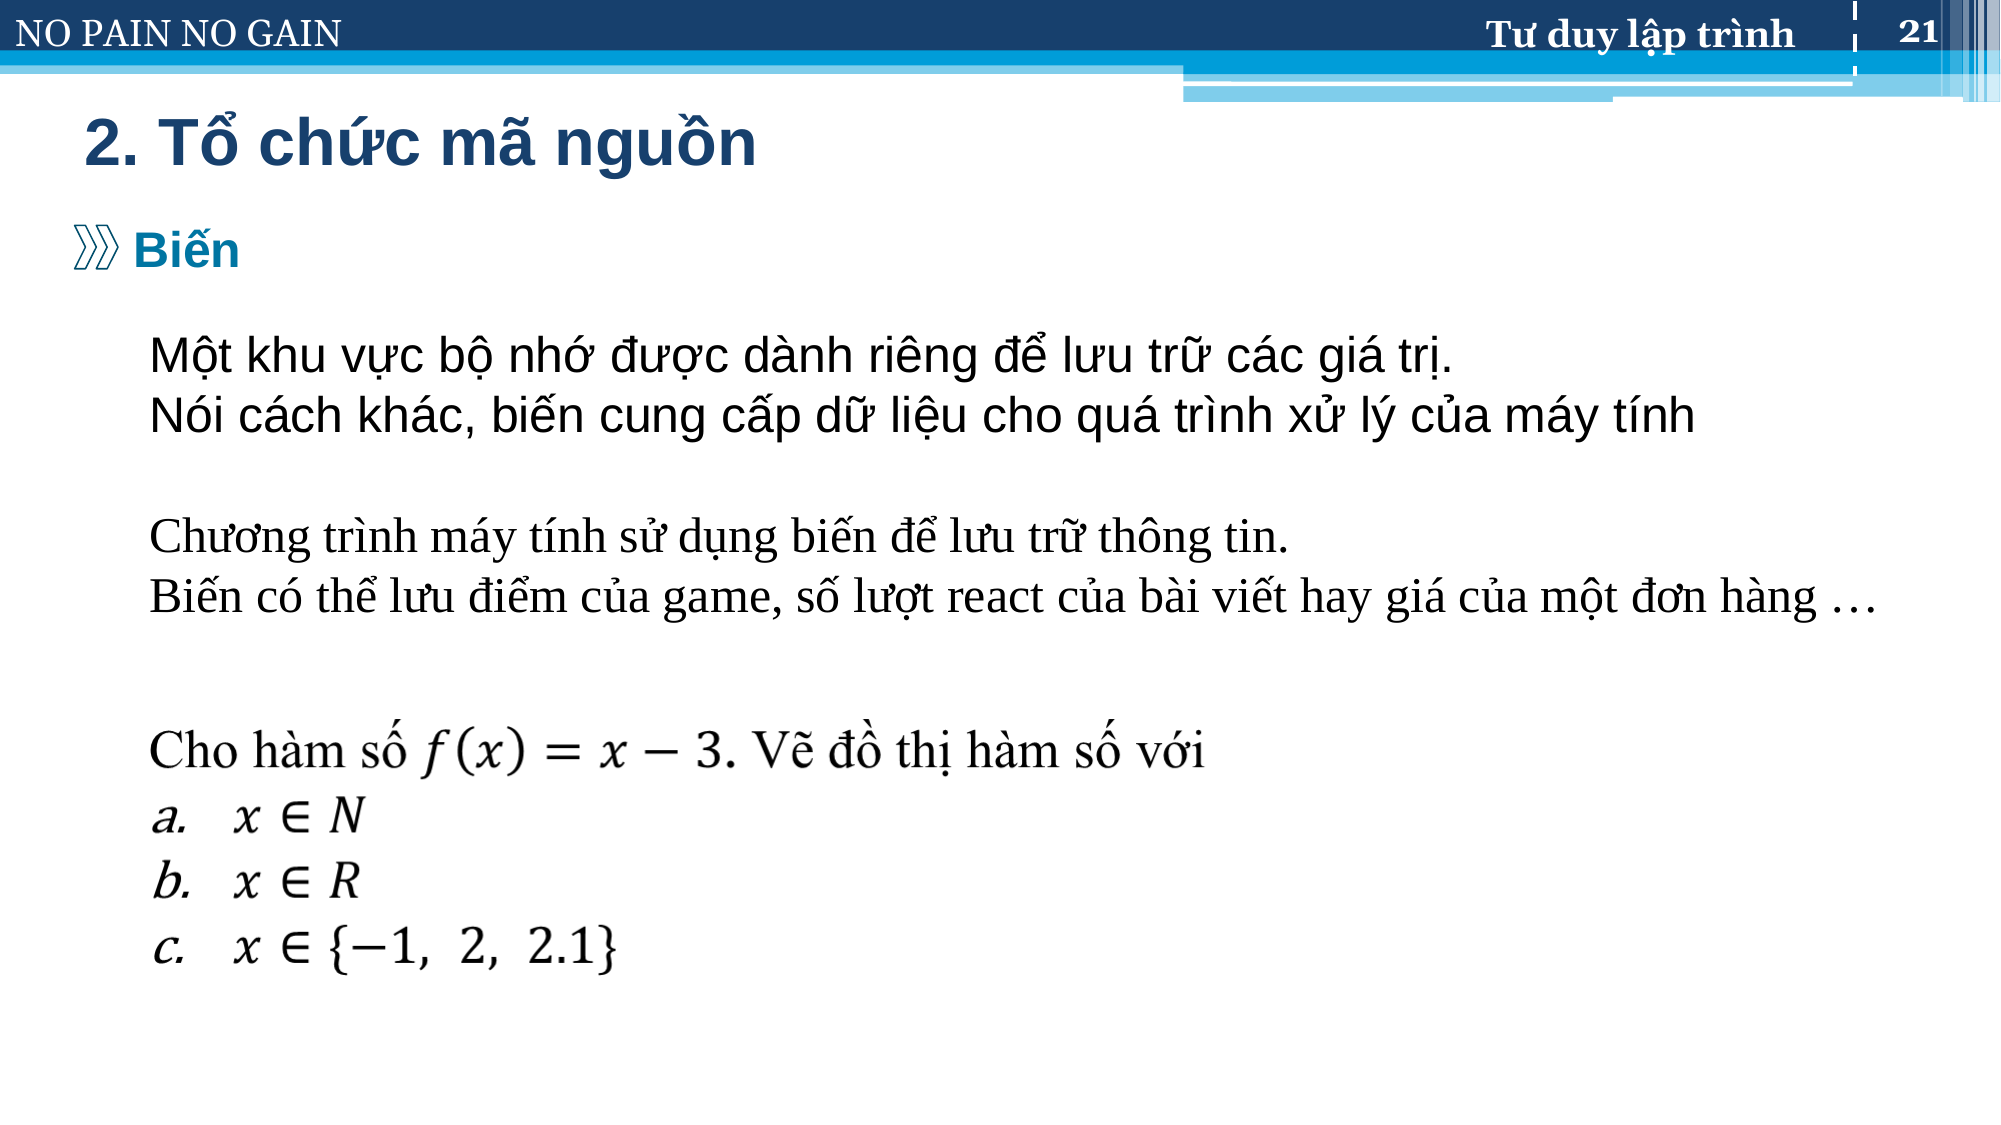

21
# 2. Tổ chức mã nguồn
Biến

Một khu vực bộ nhớ được dành riêng để lưu trữ các giá trị.
Nói cách khác, biến cung cấp dữ liệu cho quá trình xử lý của máy tính

Chương trình máy tính sử dụng biến để lưu trữ thông tin.
Biến có thể lưu điểm của game, số lượt react của bài viết hay giá của một đơn hàng …